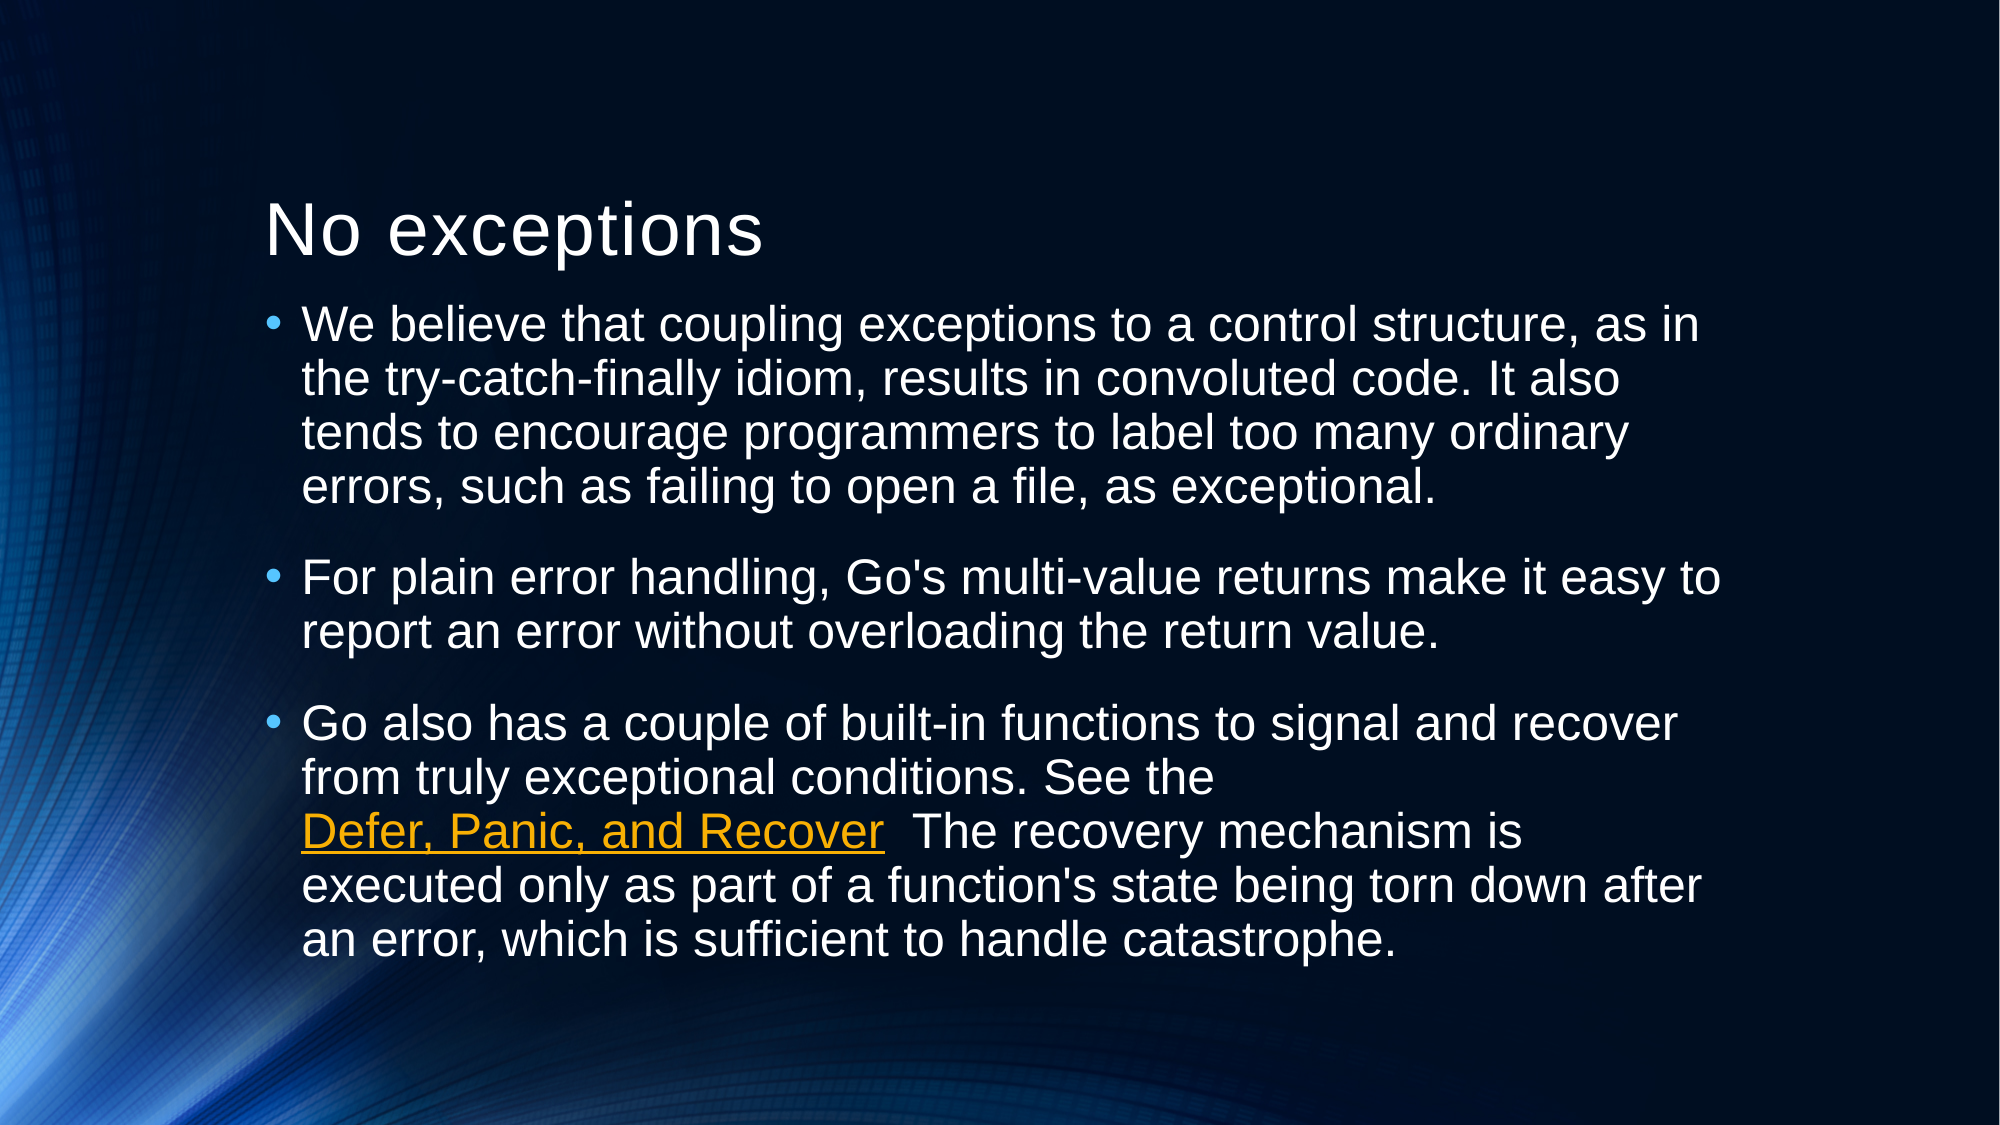

# No exceptions
We believe that coupling exceptions to a control structure, as in the try-catch-finally idiom, results in convoluted code. It also tends to encourage programmers to label too many ordinary errors, such as failing to open a file, as exceptional.
For plain error handling, Go's multi-value returns make it easy to report an error without overloading the return value.
Go also has a couple of built-in functions to signal and recover from truly exceptional conditions. See the Defer, Panic, and Recover  The recovery mechanism is executed only as part of a function's state being torn down after an error, which is sufficient to handle catastrophe.